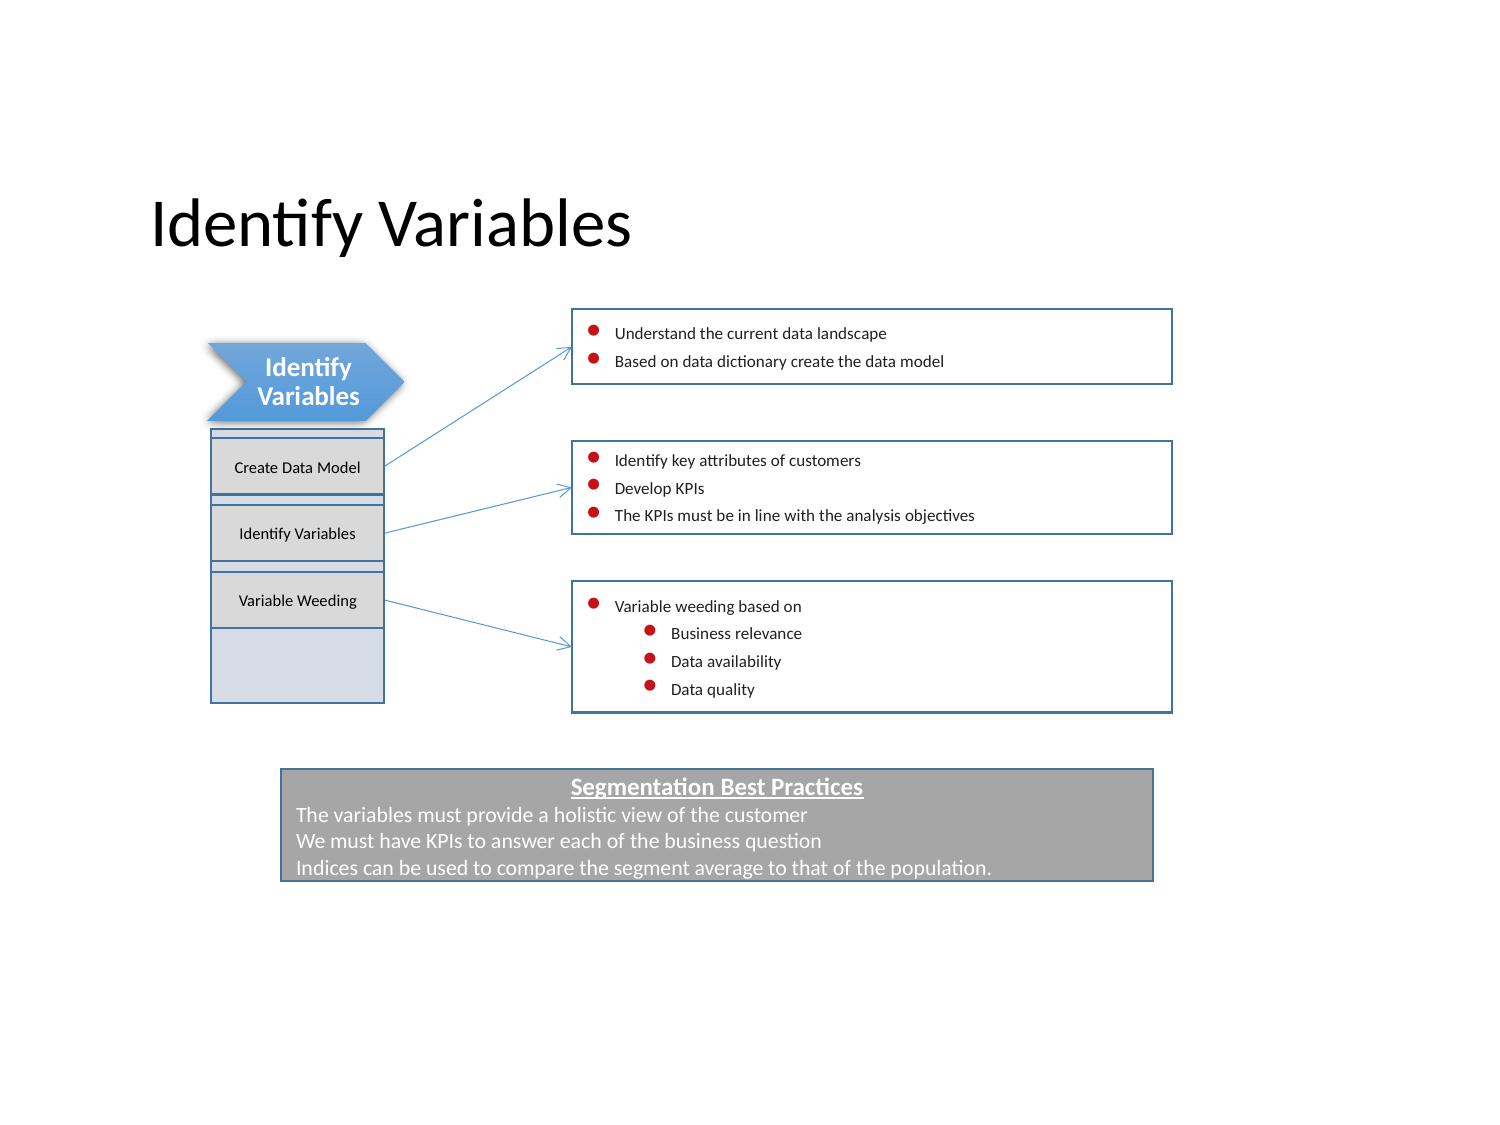

# Identify Variables
Understand the current data landscape
Based on data dictionary create the data model
Identify Variables

Create Data Model
Identify key attributes of customers
Develop KPIs
The KPIs must be in line with the analysis objectives
Identify Variables
Variable Weeding
Variable weeding based on
Business relevance
Data availability
Data quality
Segmentation Best Practices
The variables must provide a holistic view of the customer
We must have KPIs to answer each of the business question
Indices can be used to compare the segment average to that of the population.